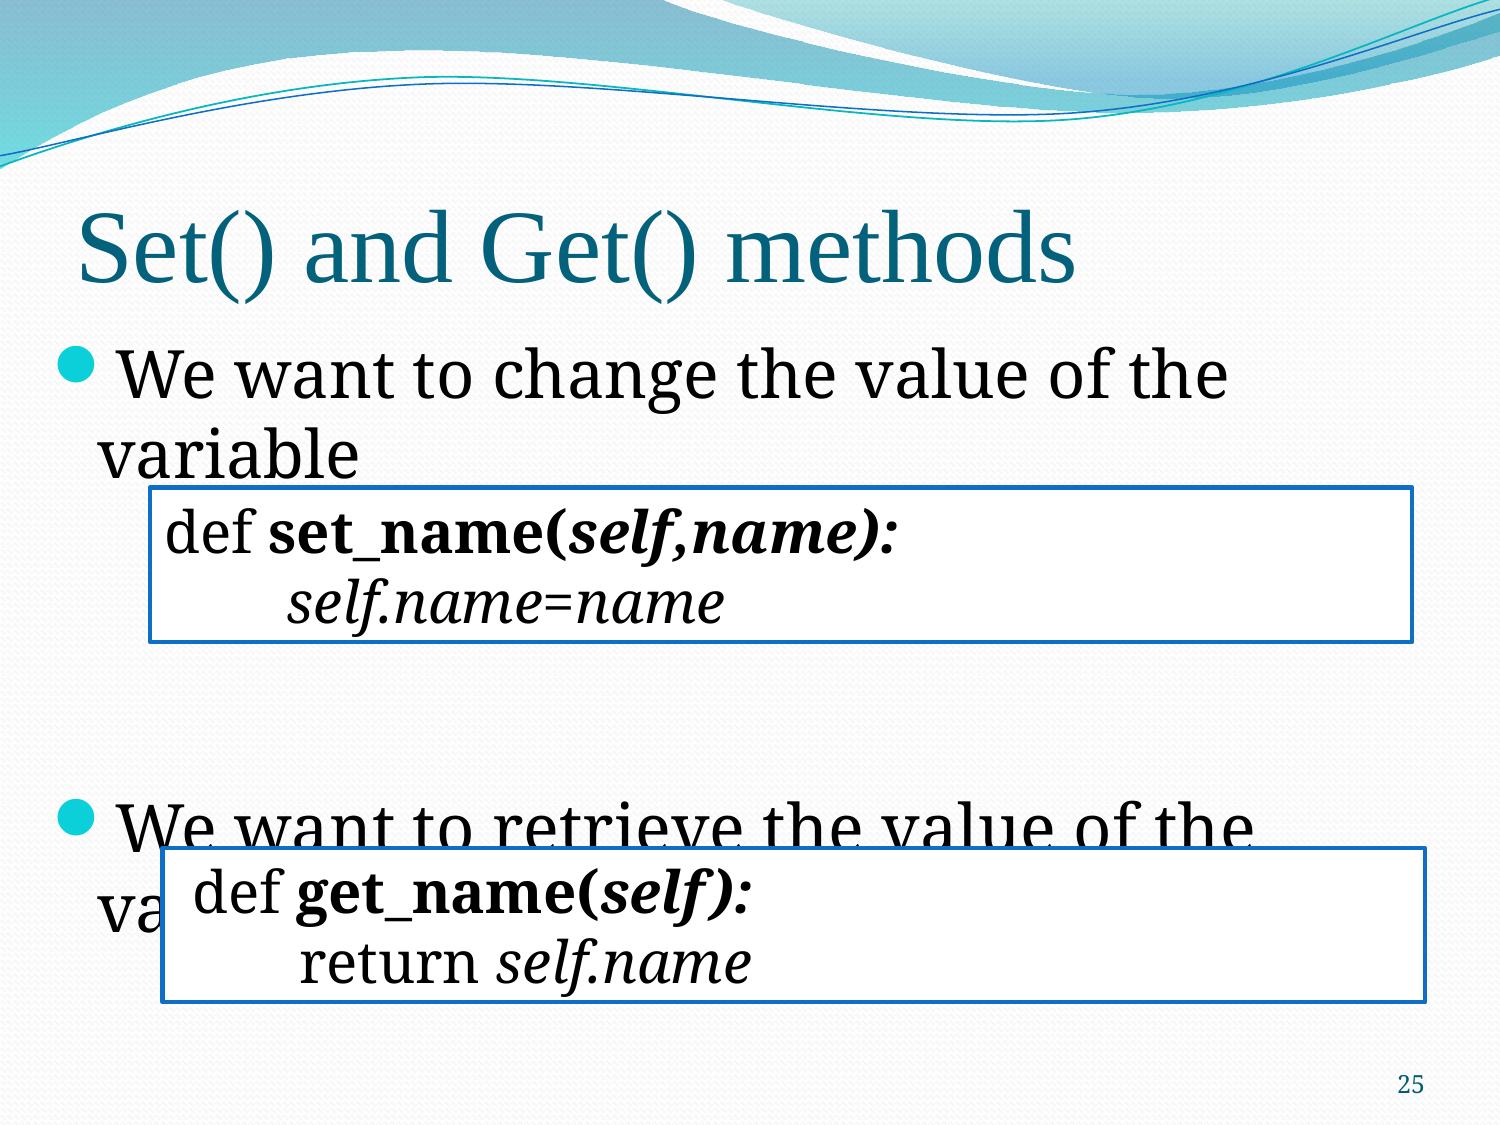

# Set() and Get() methods
We want to change the value of the variable

We want to retrieve the value of the variable
def set_name(self,name):
        self.name=name
 def get_name(self):
        return self.name
25